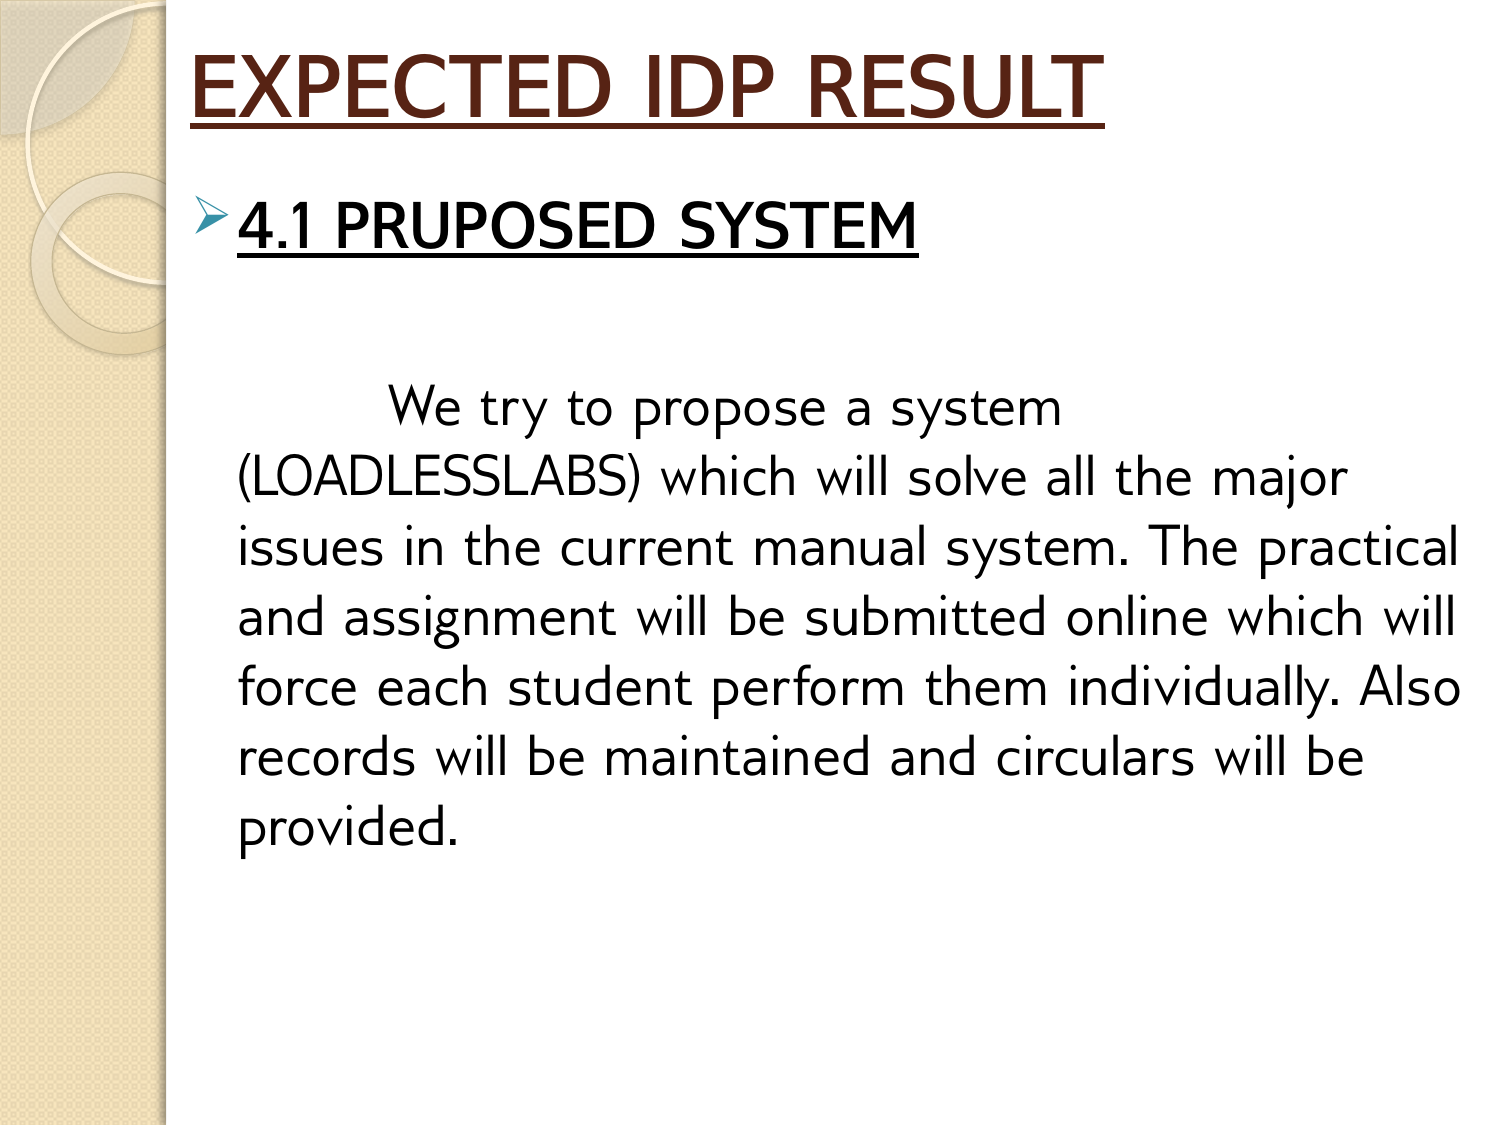

# EXPECTED IDP RESULT
4.1 PRUPOSED SYSTEM

		We try to propose a system (LOADLESSLABS) which will solve all the major issues in the current manual system. The practical and assignment will be submitted online which will force each student perform them individually. Also records will be maintained and circulars will be provided.